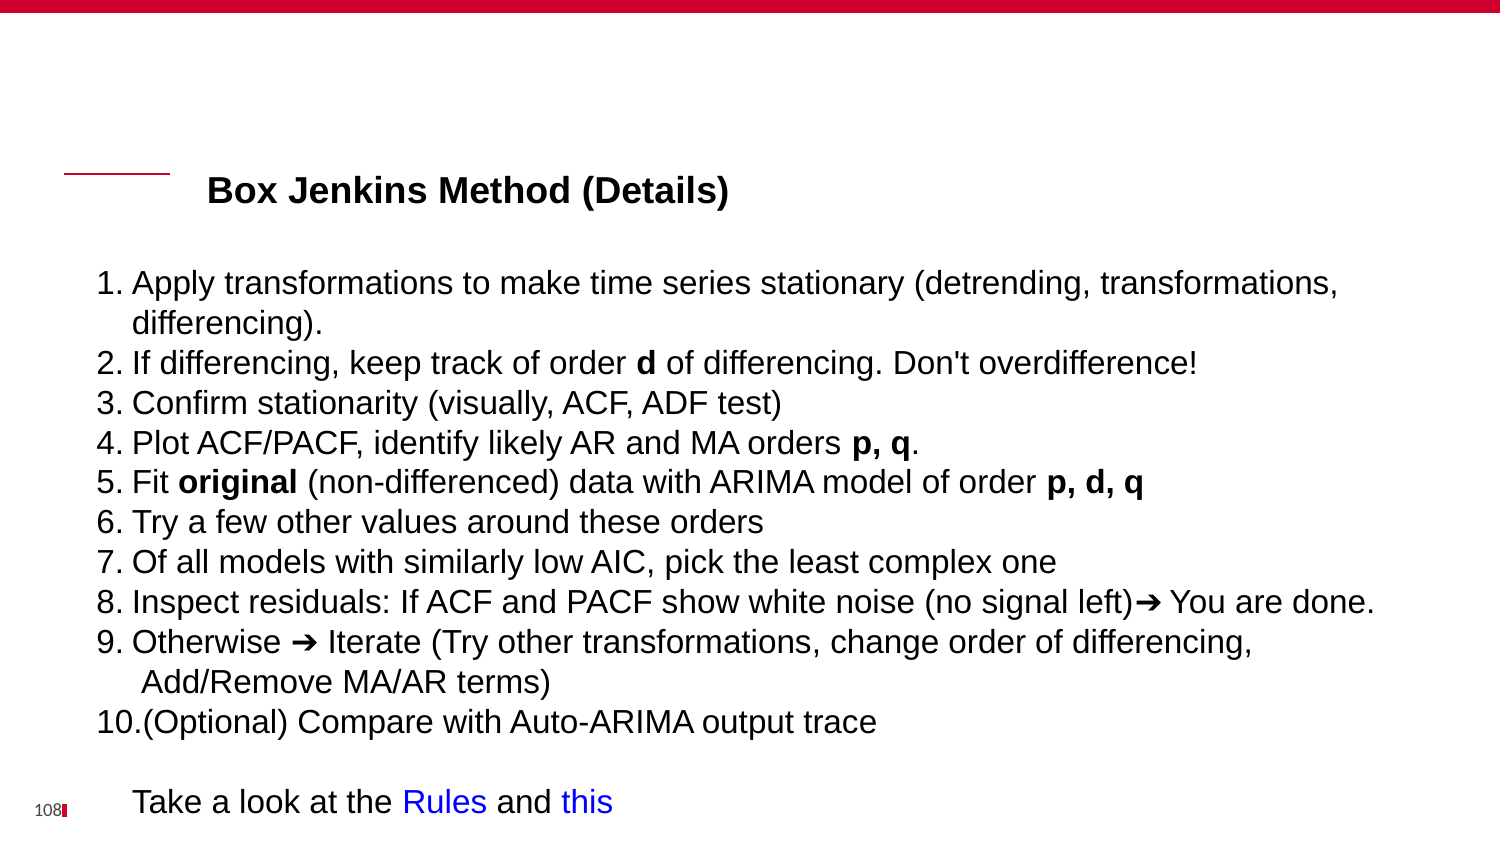

Bénéfices

	Box Jenkins Method (Details)

Apply transformations to make time series stationary (detrending, transformations, differencing).
If differencing, keep track of order d of differencing. Don't overdifference!
Confirm stationarity (visually, ACF, ADF test)
Plot ACF/PACF, identify likely AR and MA orders p, q.
Fit original (non-differenced) data with ARIMA model of order p, d, q
Try a few other values around these orders
Of all models with similarly low AIC, pick the least complex one
Inspect residuals: If ACF and PACF show white noise (no signal left)➔ You are done.
Otherwise ➔ Iterate (Try other transformations, change order of differencing,
 Add/Remove MA/AR terms)
(Optional) Compare with Auto-ARIMA output trace

Take a look at the Rules and this

108